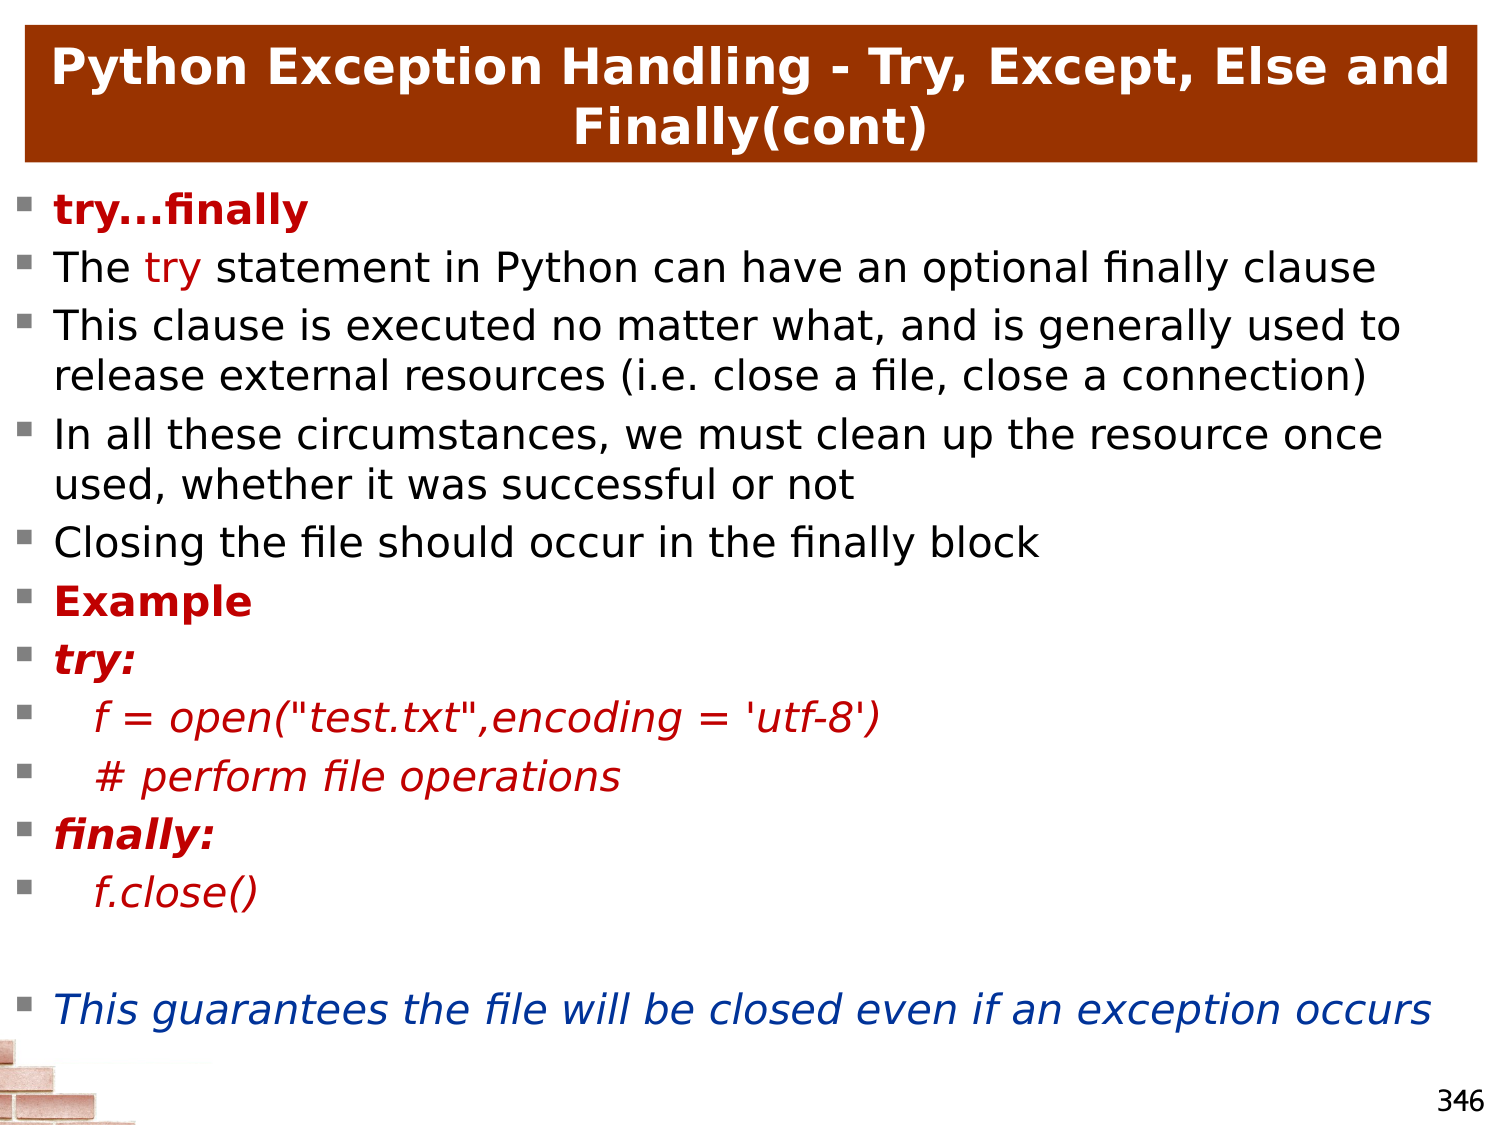

# Python Exception Handling - Try, Except, Else and Finally(cont)
try...finally
The try statement in Python can have an optional finally clause
This clause is executed no matter what, and is generally used to release external resources (i.e. close a file, close a connection)
In all these circumstances, we must clean up the resource once used, whether it was successful or not
Closing the file should occur in the finally block
Example
try:
   f = open("test.txt",encoding = 'utf-8')
   # perform file operations
finally:
   f.close()

This guarantees the file will be closed even if an exception occurs

346